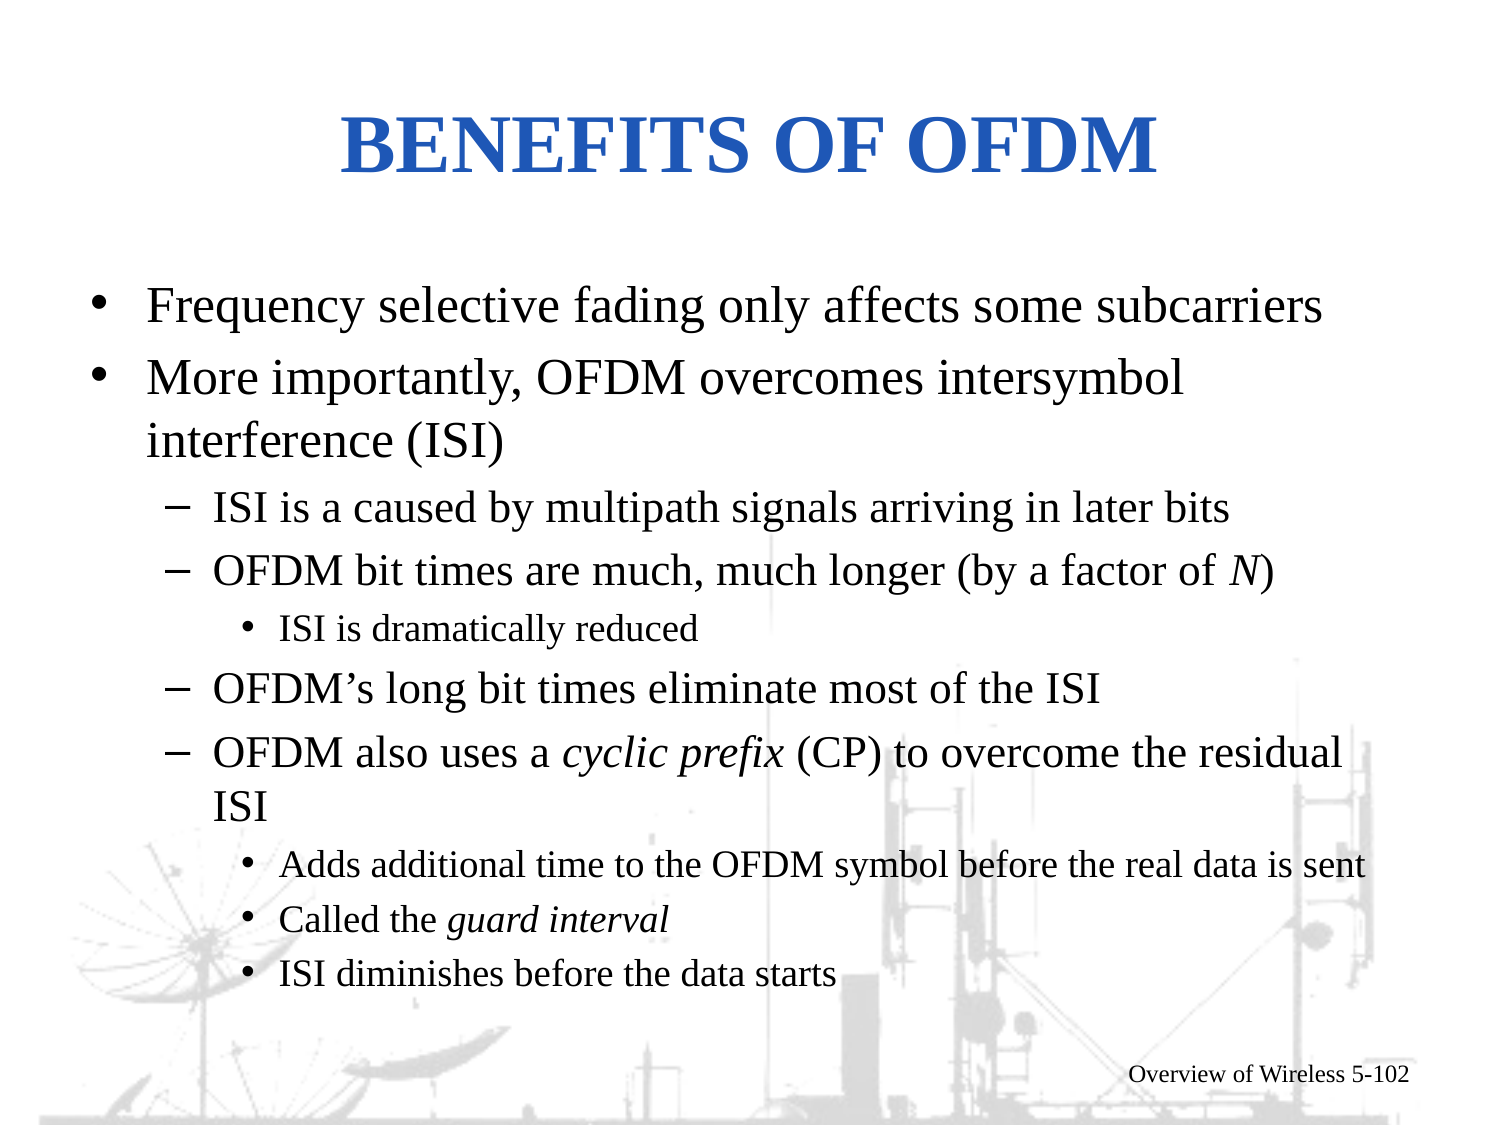

# Benefits of OFDM
Frequency selective fading only affects some subcarriers
More importantly, OFDM overcomes intersymbol interference (ISI)
ISI is a caused by multipath signals arriving in later bits
OFDM bit times are much, much longer (by a factor of N)
ISI is dramatically reduced
OFDM’s long bit times eliminate most of the ISI
OFDM also uses a cyclic prefix (CP) to overcome the residual ISI
Adds additional time to the OFDM symbol before the real data is sent
Called the guard interval
ISI diminishes before the data starts

Overview of Wireless 5-102